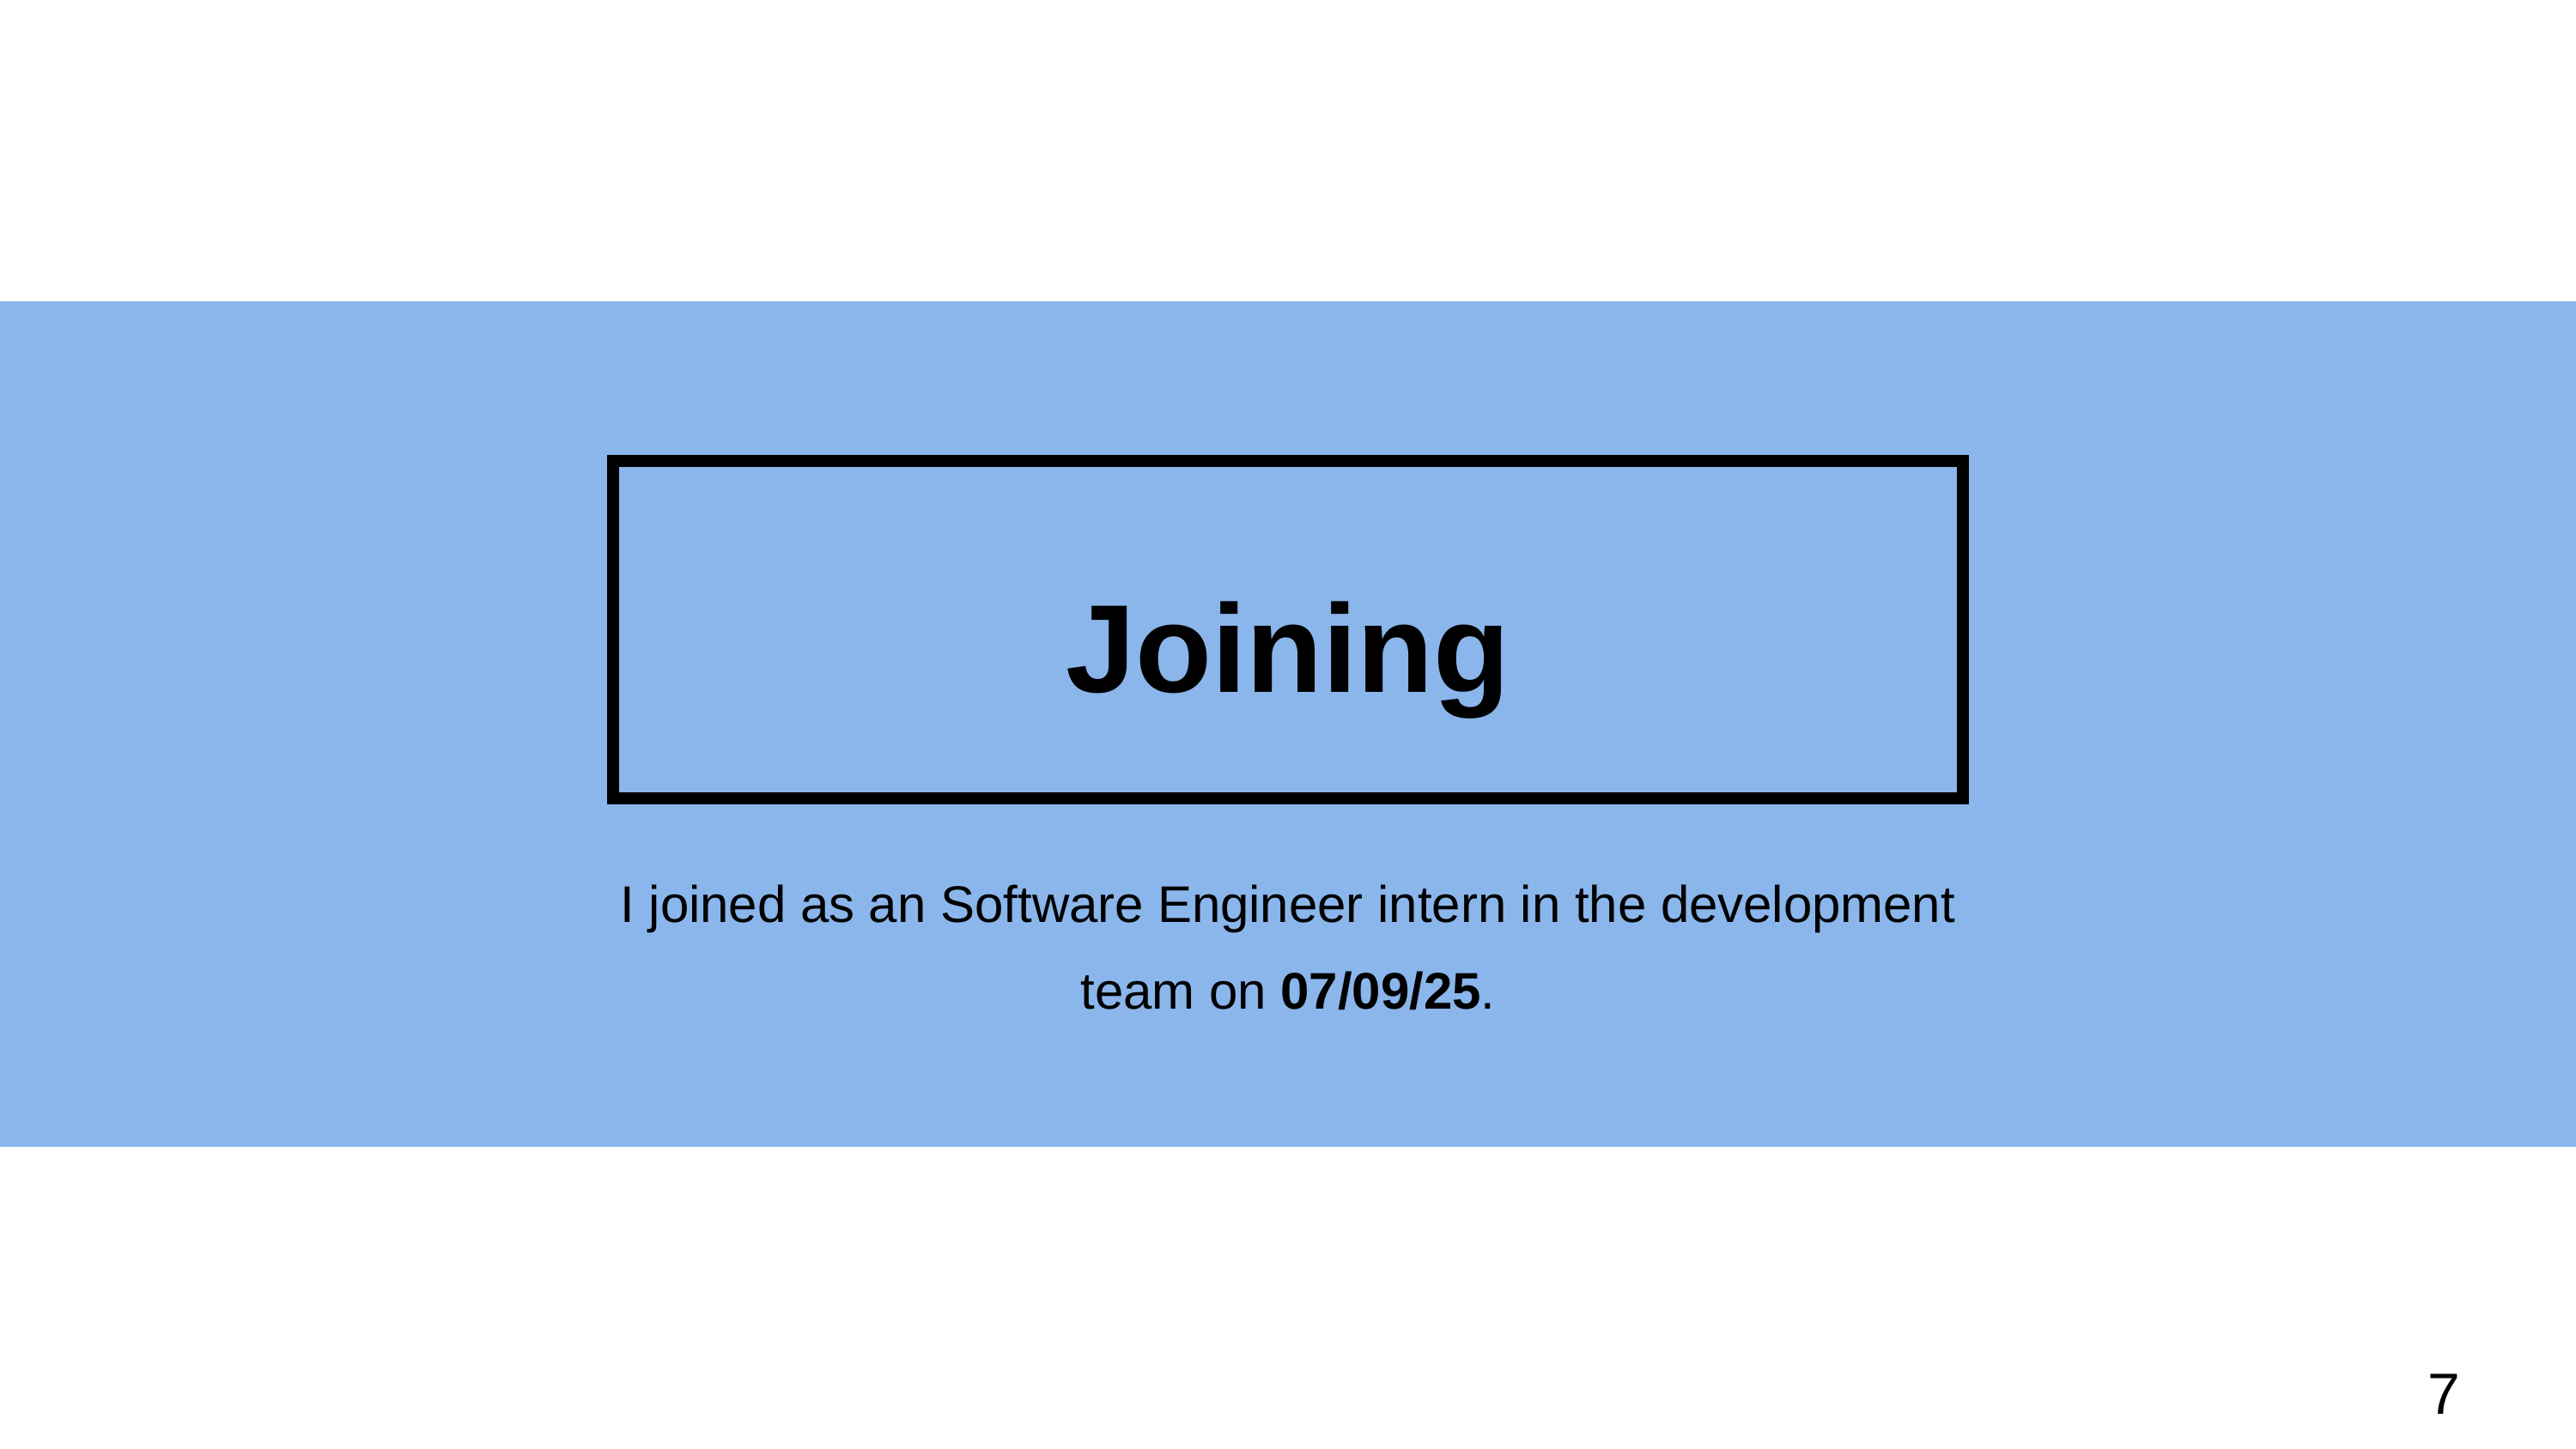

Joining
I joined as an Software Engineer intern in the development team on 07/09/25.
7